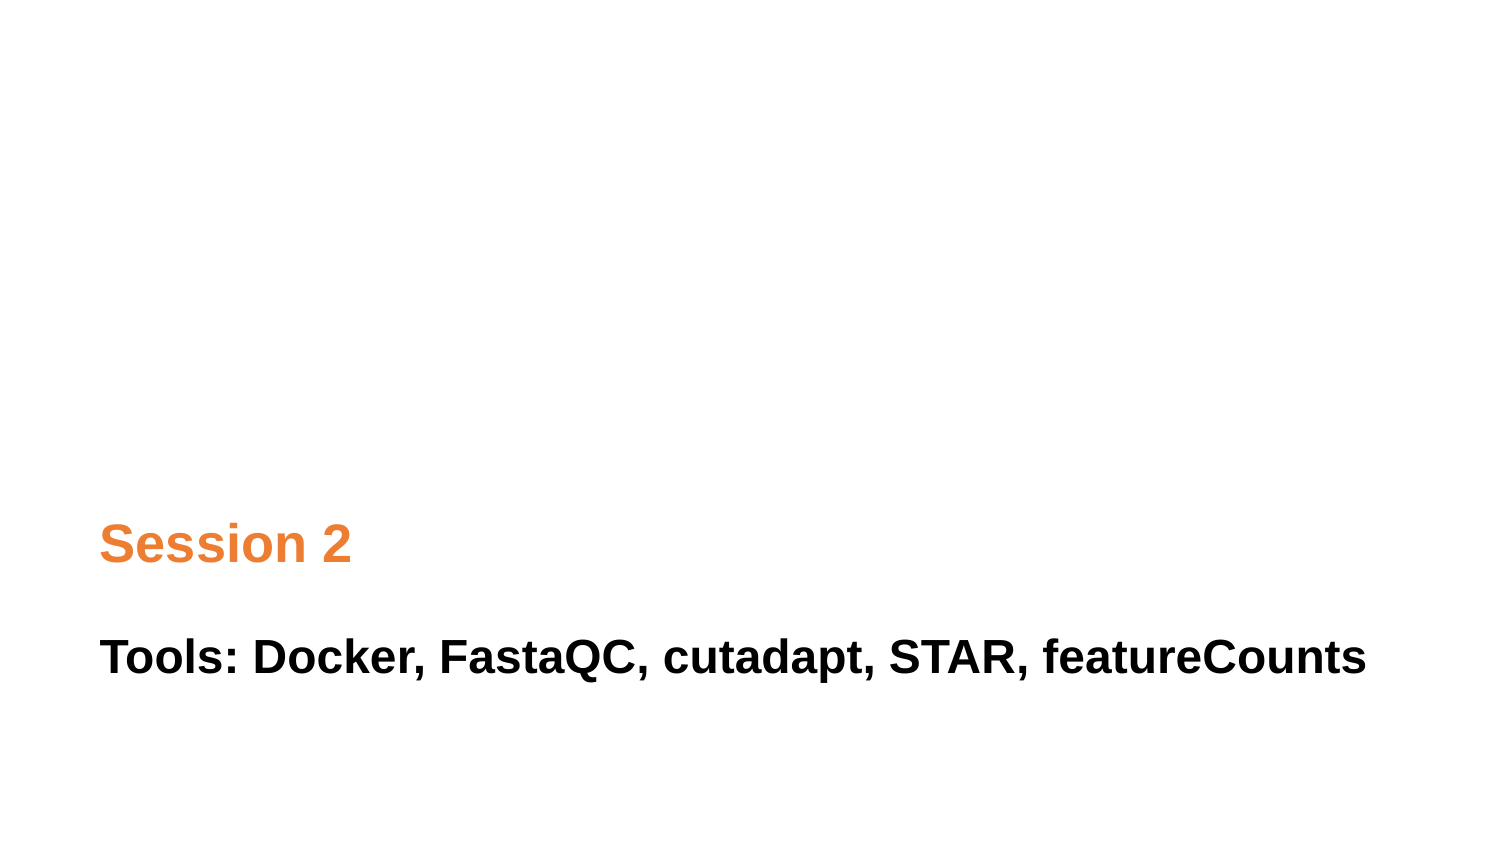

Session 2

Tools: Docker, FastaQC, cutadapt, STAR, featureCounts